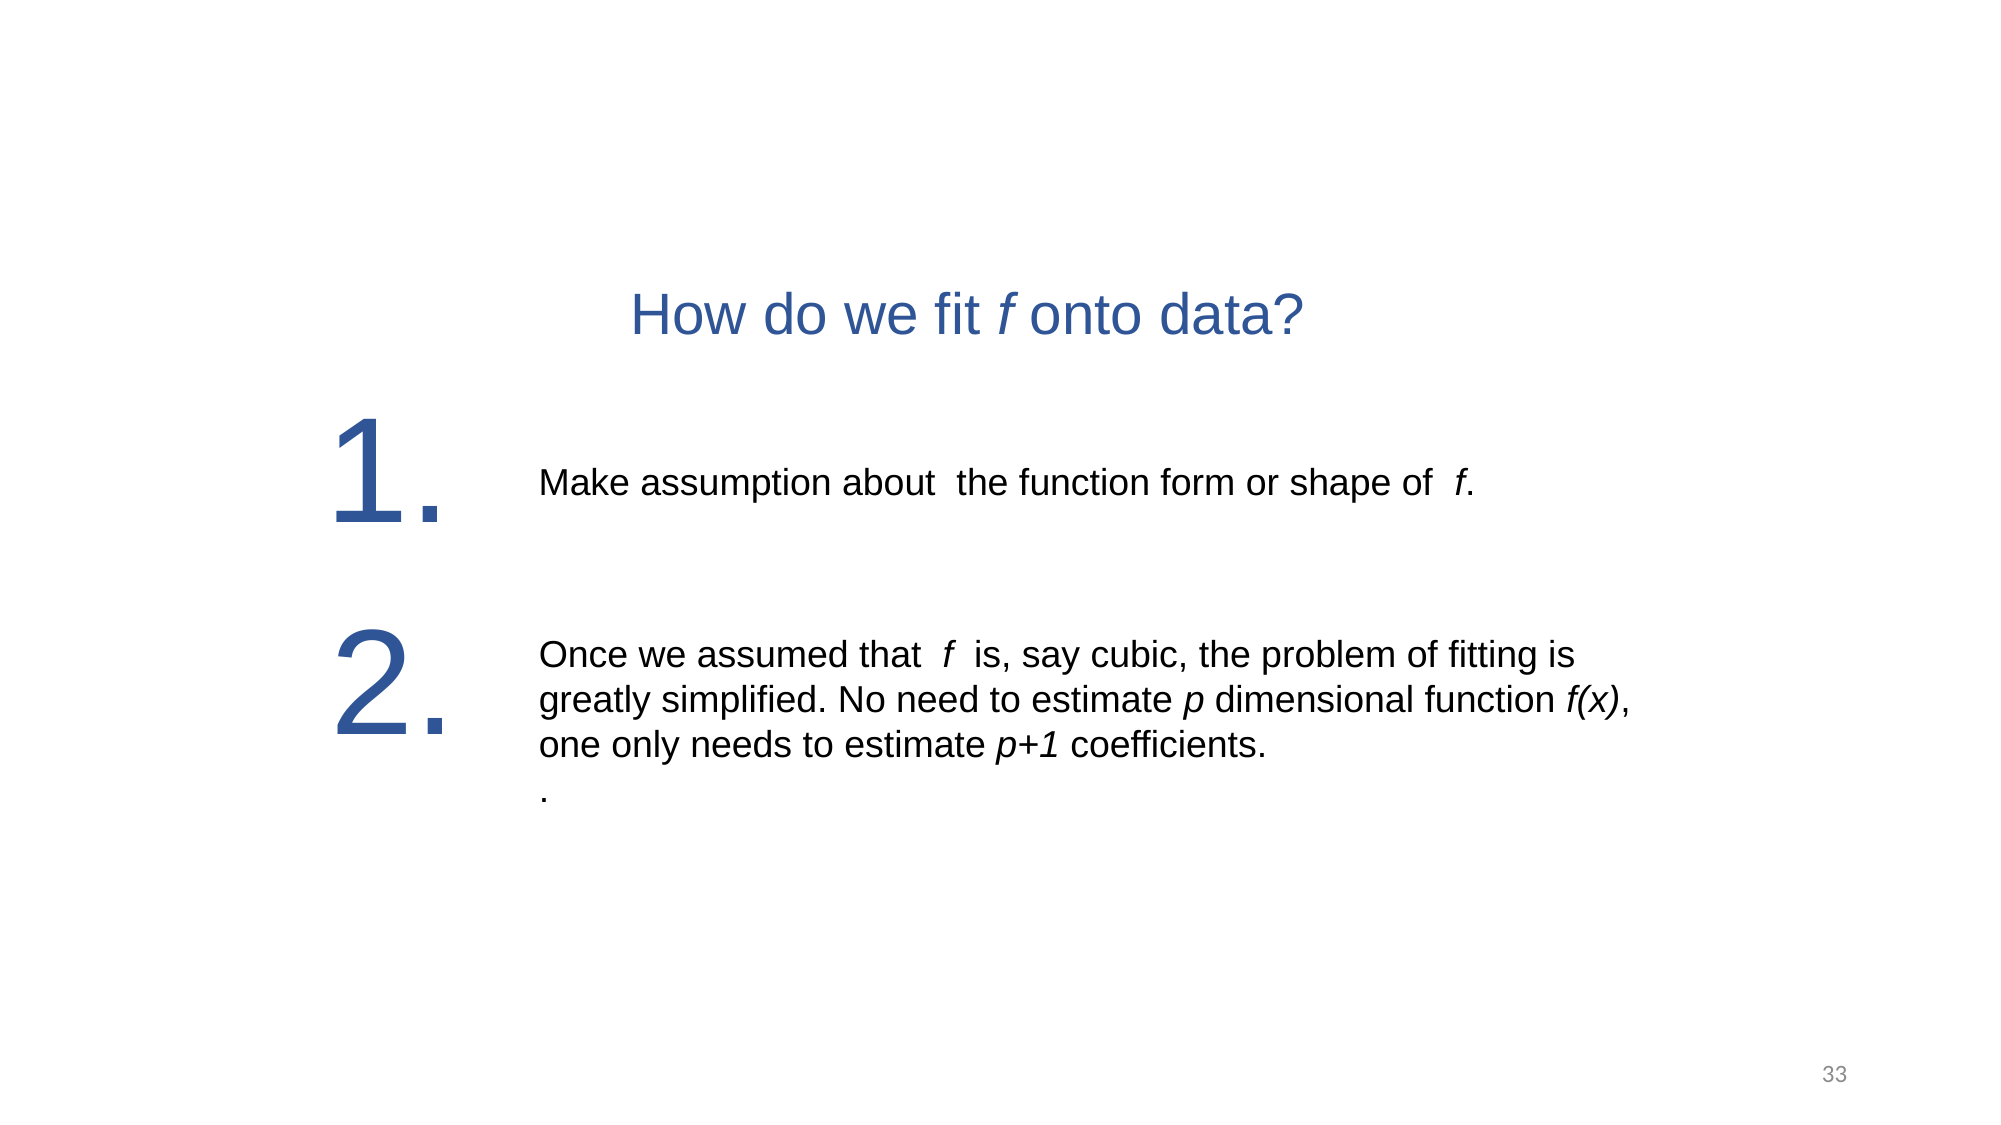

How do we fit f onto data?
1.
Make assumption about  the function form or shape of  f.
2.
Once we assumed that  f  is, say cubic, the problem of fitting is greatly simplified. No need to estimate p dimensional function f(x), one only needs to estimate p+1 coefficients.                                    .
33